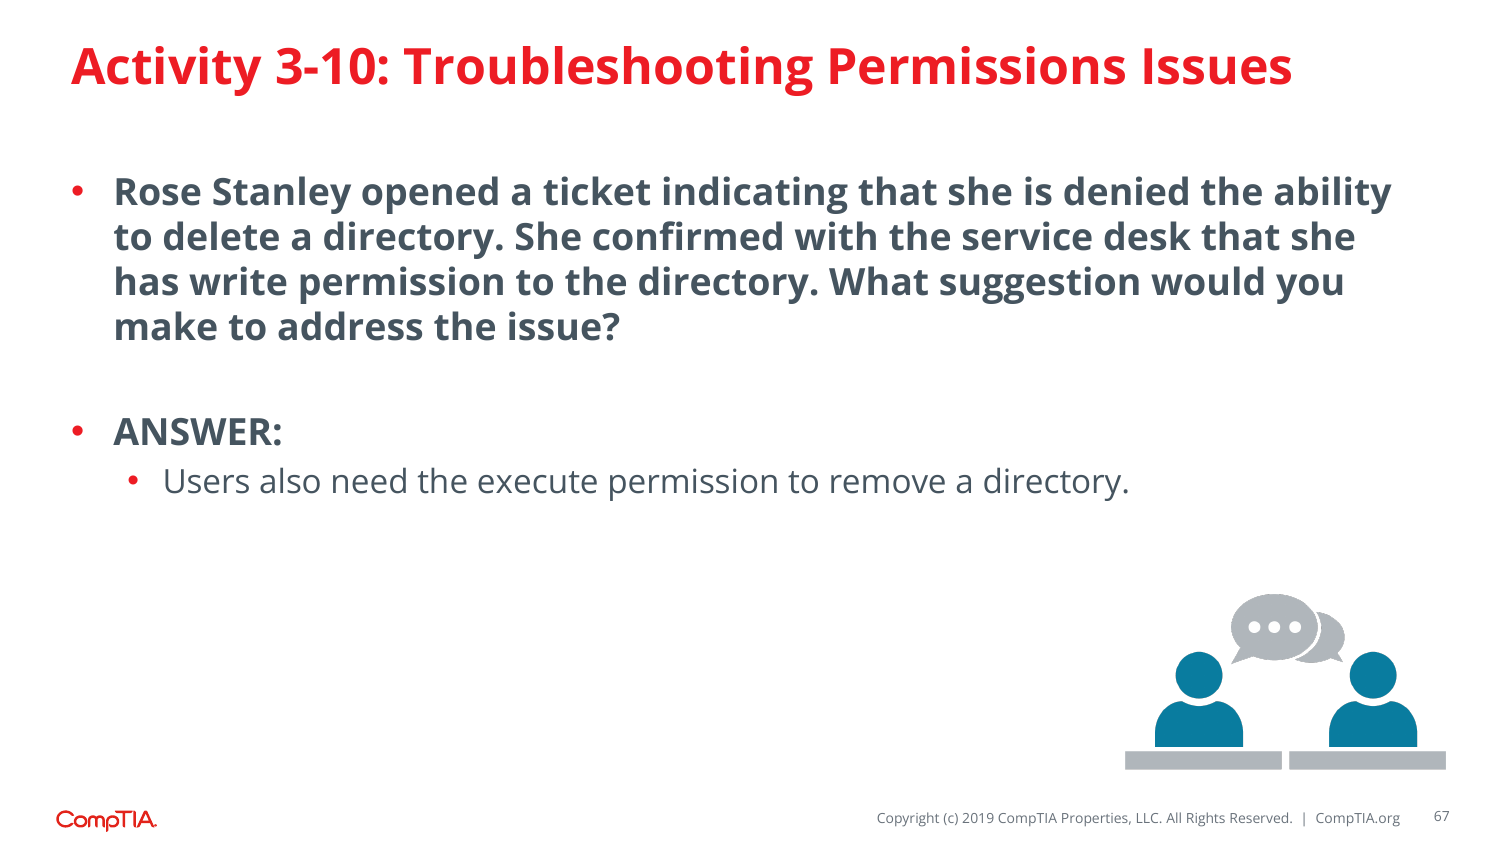

# Activity 3-10: Troubleshooting Permissions Issues
Rose Stanley opened a ticket indicating that she is denied the ability to delete a directory. She confirmed with the service desk that she has write permission to the directory. What suggestion would you make to address the issue?

ANSWER:
Users also need the execute permission to remove a directory.

67